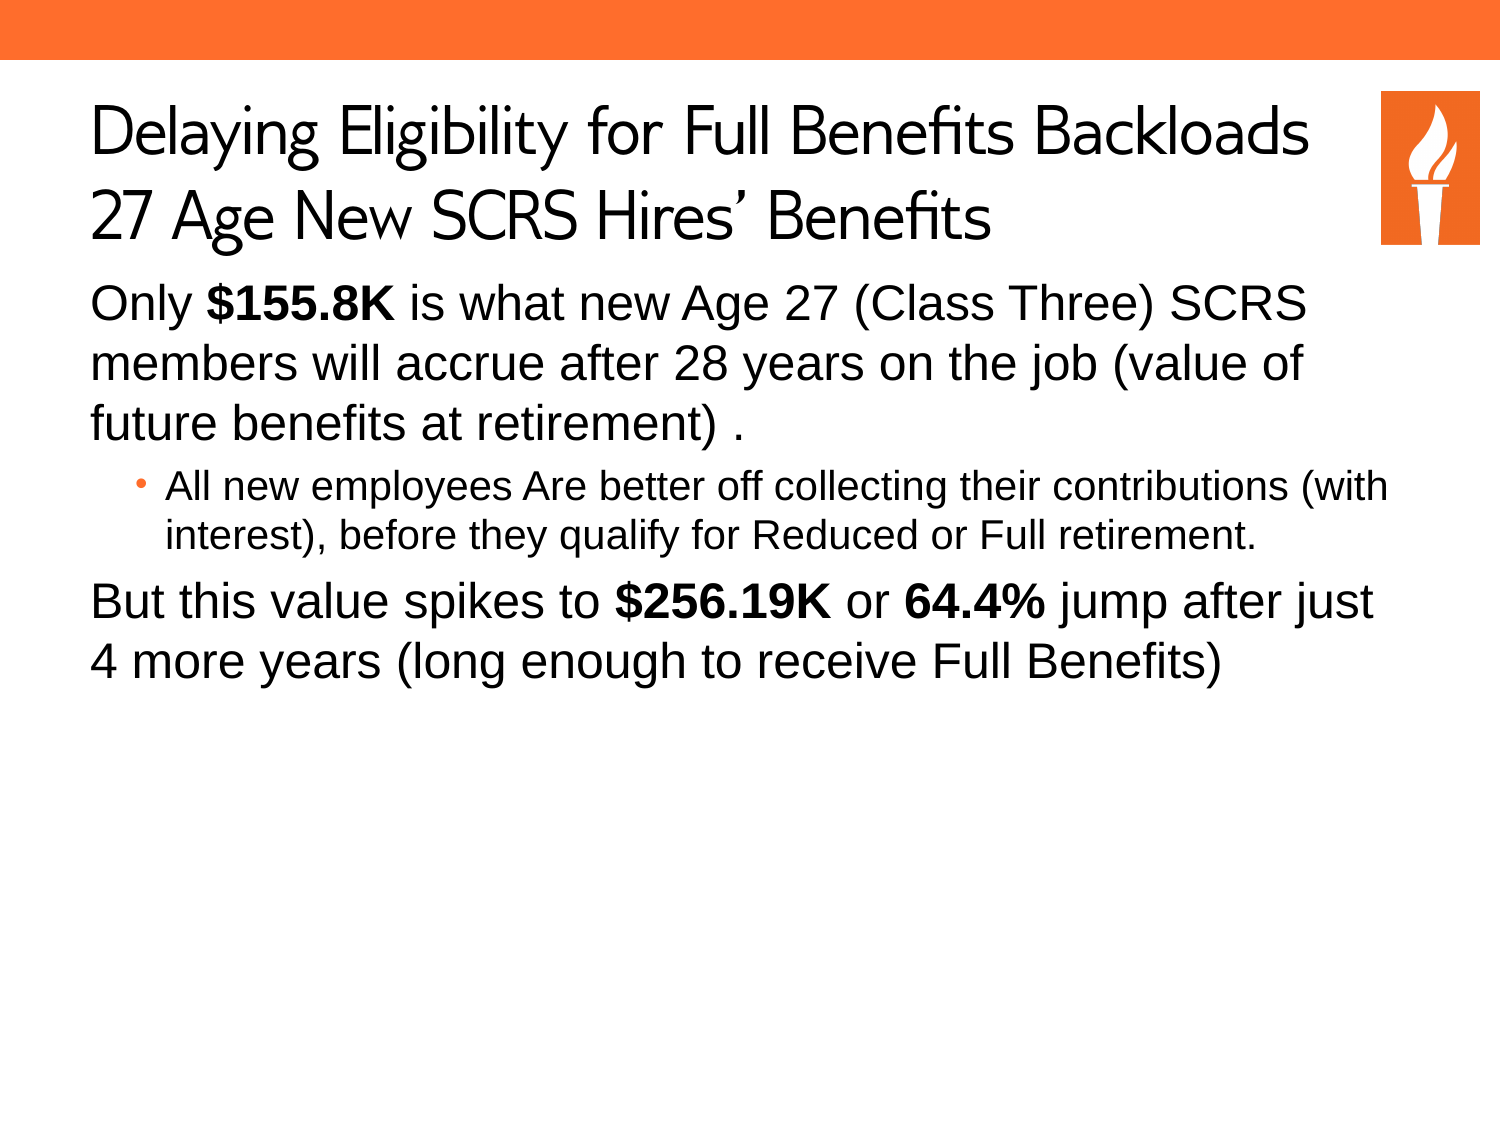

# Delaying Eligibility for Full Benefits Backloads 27 Age New SCRS Hires’ Benefits
Only $155.8K is what new Age 27 (Class Three) SCRS members will accrue after 28 years on the job (value of future benefits at retirement) .
All new employees Are better off collecting their contributions (with interest), before they qualify for Reduced or Full retirement.
But this value spikes to $256.19K or 64.4% jump after just 4 more years (long enough to receive Full Benefits)